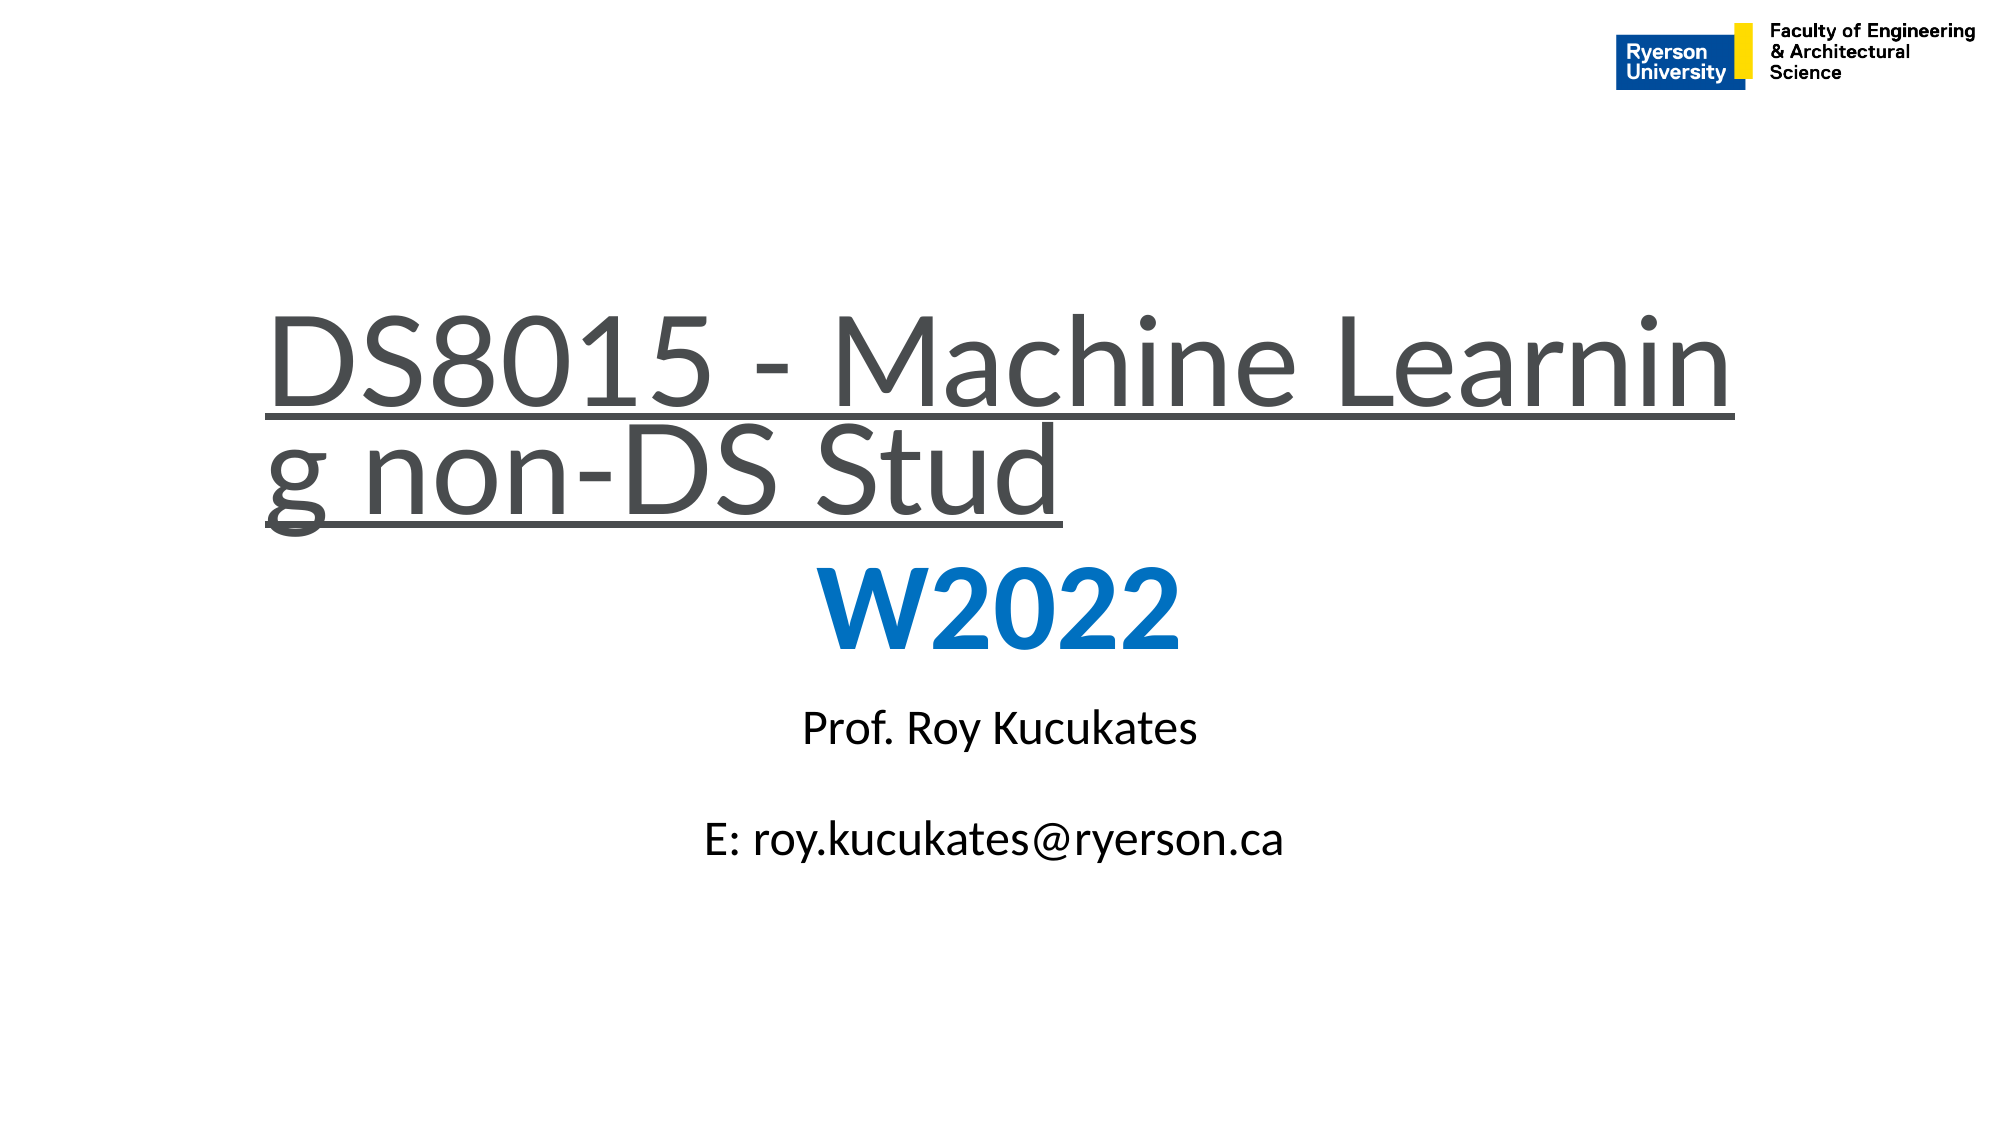

# DS8015 - Machine Learning non-DS Stud
W2022
Prof. Roy Kucukates
E: roy.kucukates@ryerson.ca